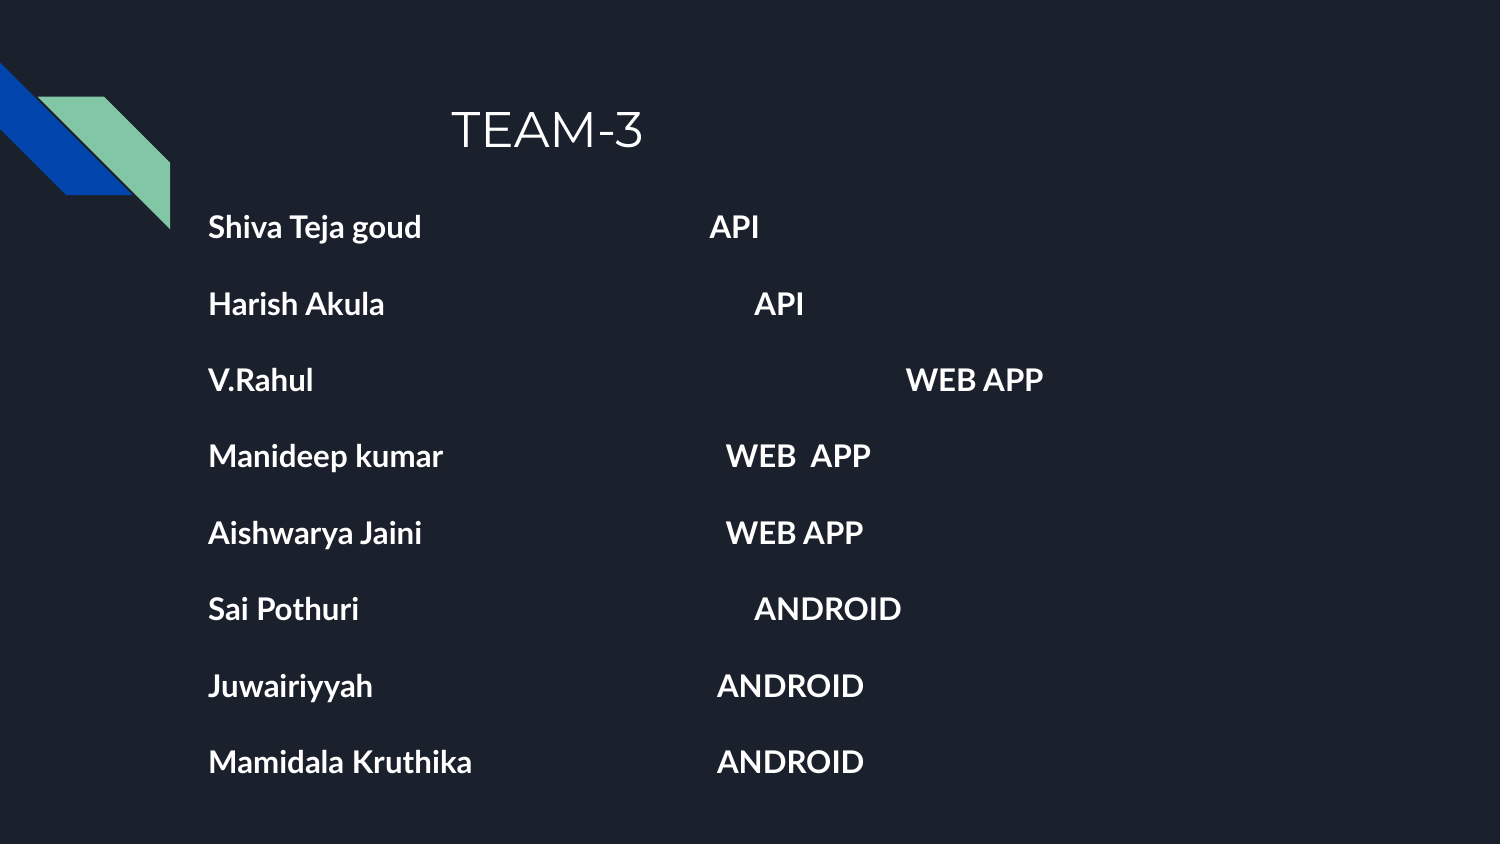

# TEAM-3
Shiva Teja goud	  	       API
Harish Akula	                                 API
V.Rahul                              	                                 WEB APP
Manideep kumar		         WEB  APP
Aishwarya Jaini 	 	         WEB APP
Sai Pothuri	                                 ANDROID
Juwairiyyah	            	        ANDROID
Mamidala Kruthika	 	        ANDROID